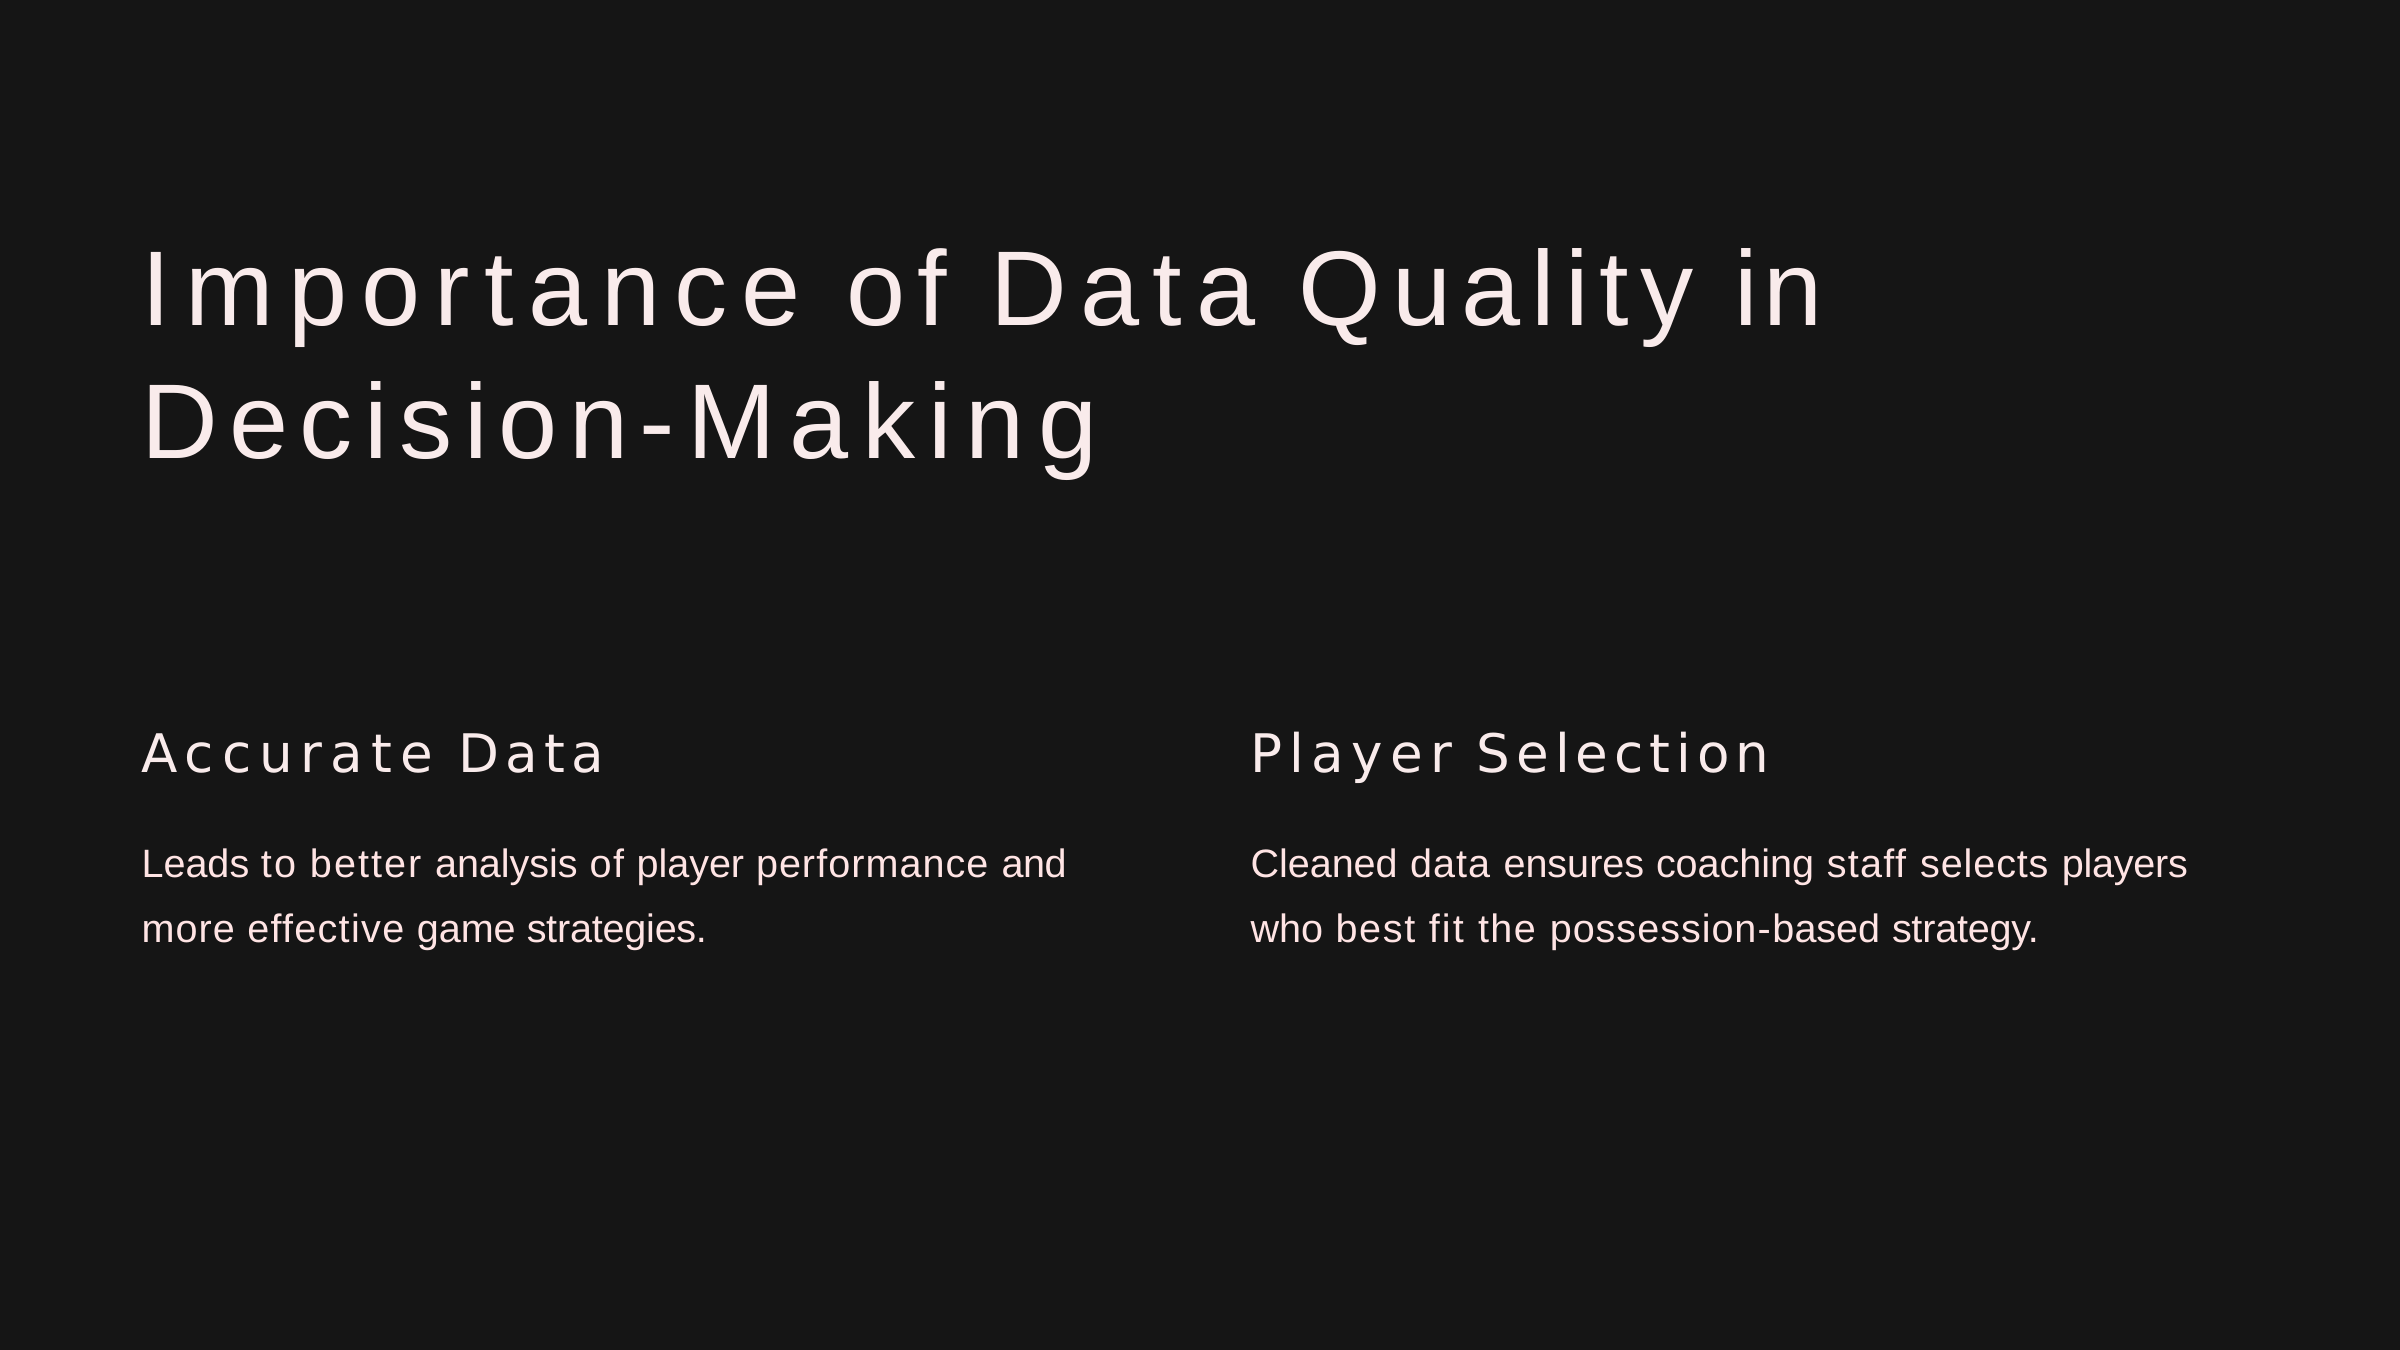

# Importance of Data Quality in Decision-Making
Accurate Data
Leads to better analysis of player performance and
more effective game strategies.
Player Selection
Cleaned data ensures coaching staff selects players
who best fit the possession-based strategy.